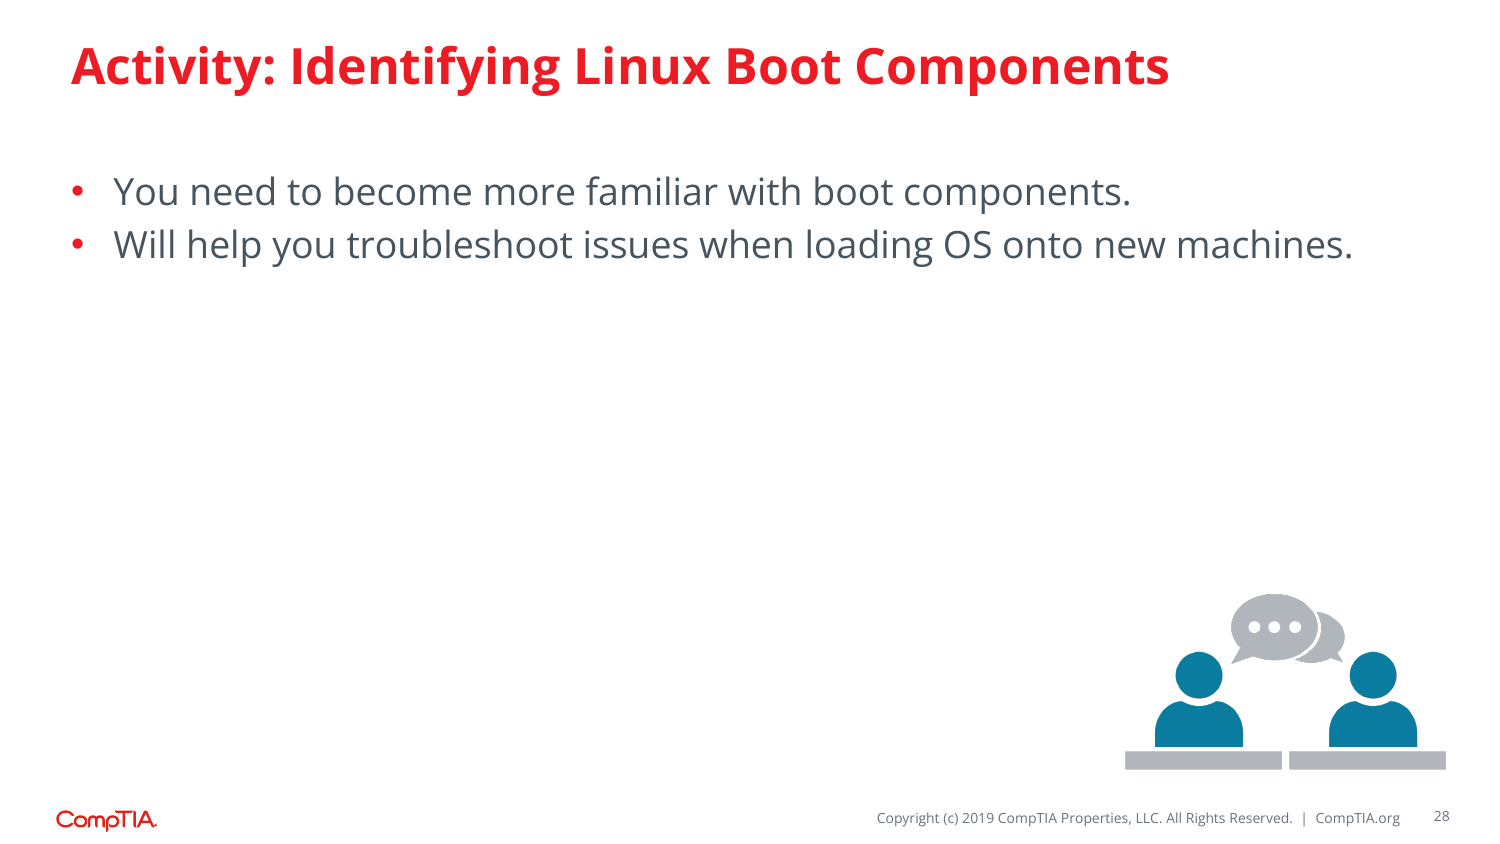

# Activity: Identifying Linux Boot Components
You need to become more familiar with boot components.
Will help you troubleshoot issues when loading OS onto new machines.
28